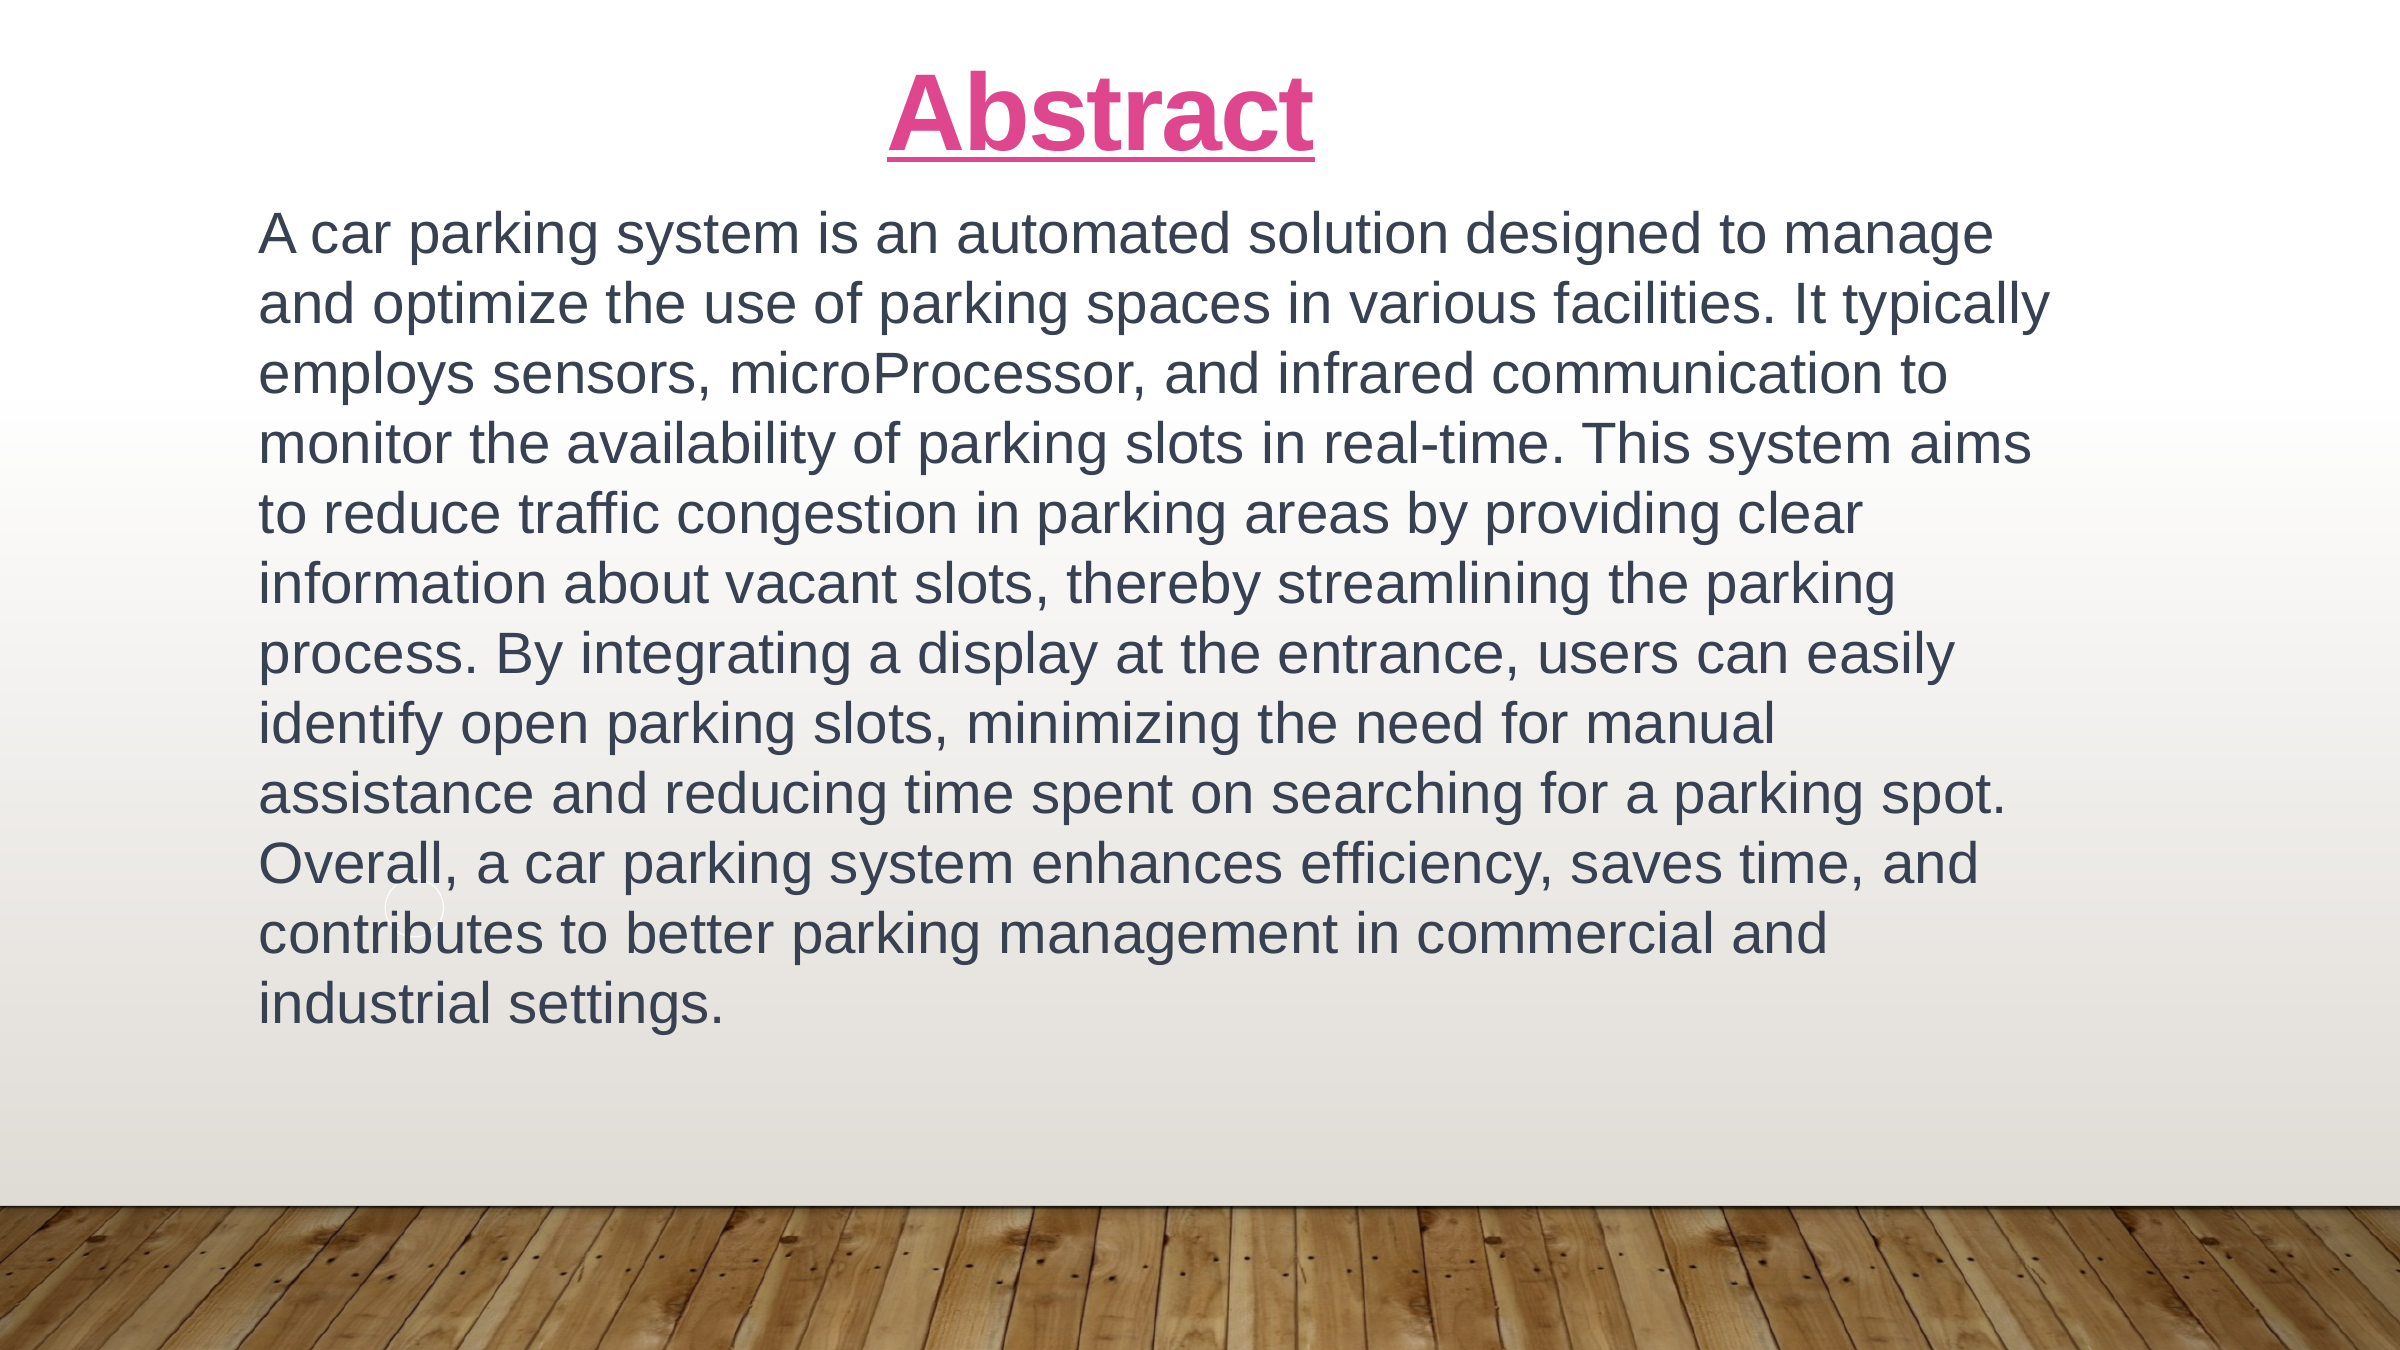

Abstract
A car parking system is an automated solution designed to manage and optimize the use of parking spaces in various facilities. It typically employs sensors, microProcessor, and infrared communication to monitor the availability of parking slots in real-time. This system aims to reduce traffic congestion in parking areas by providing clear information about vacant slots, thereby streamlining the parking process. By integrating a display at the entrance, users can easily identify open parking slots, minimizing the need for manual assistance and reducing time spent on searching for a parking spot. Overall, a car parking system enhances efficiency, saves time, and contributes to better parking management in commercial and industrial settings.